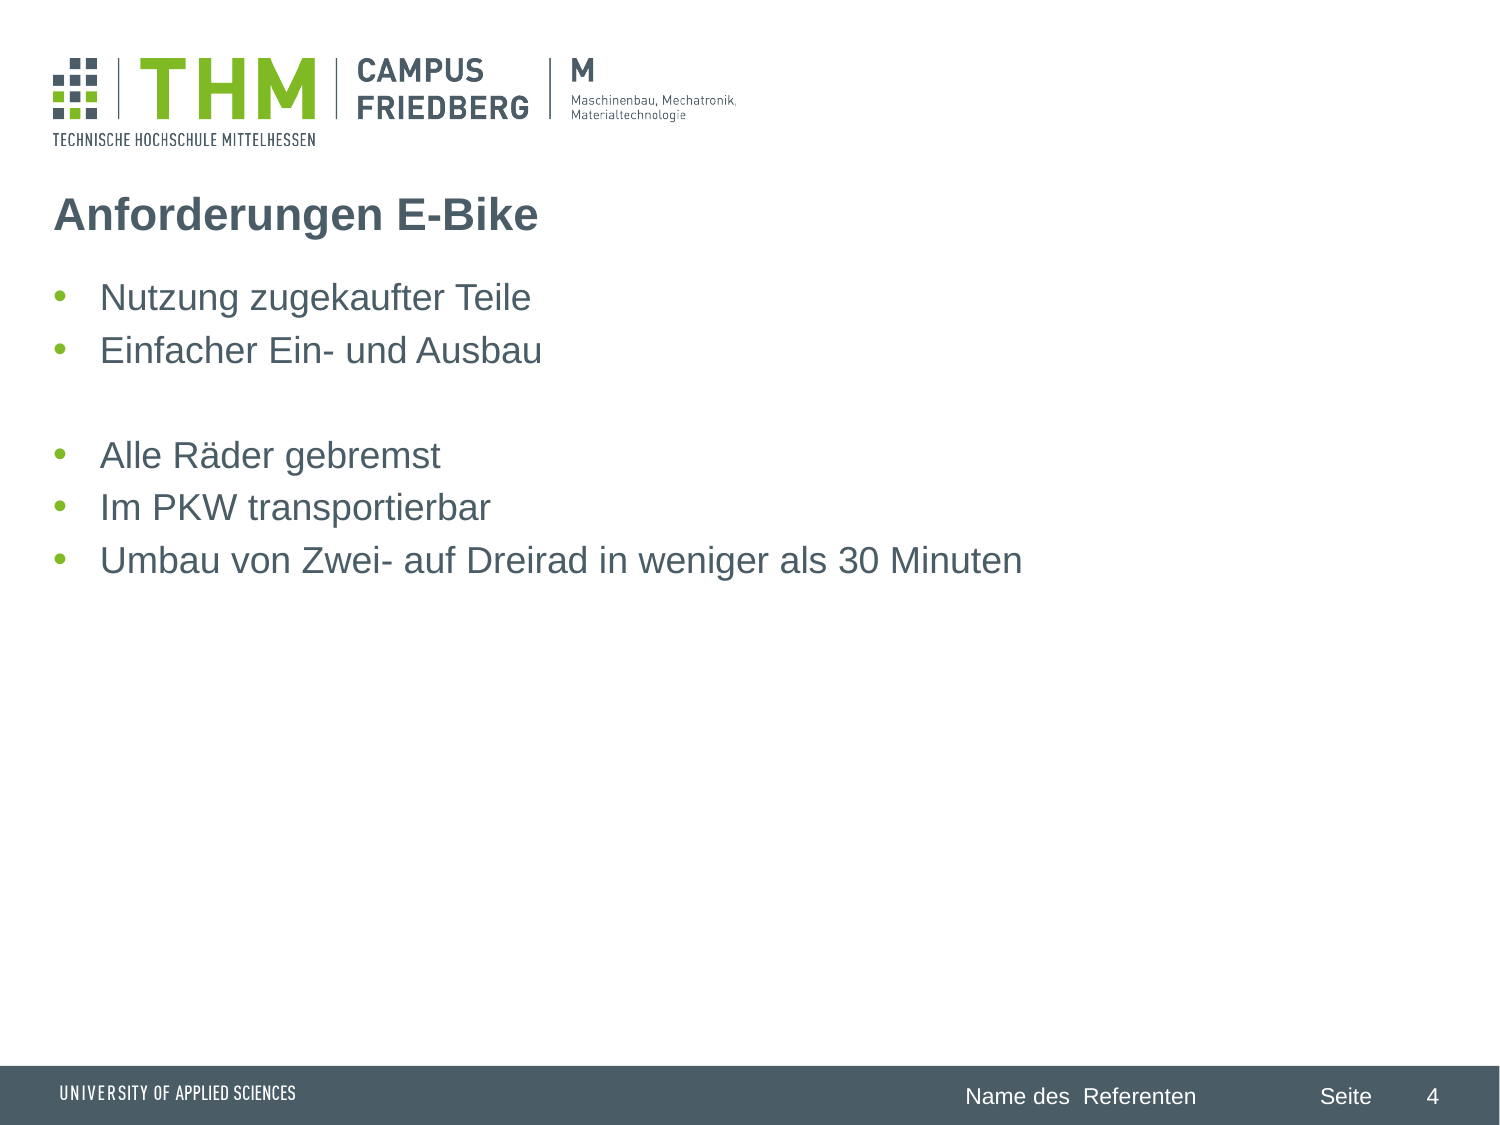

# Anforderungen E-Bike
Nutzung zugekaufter Teile
Einfacher Ein- und Ausbau

Alle Räder gebremst
Im PKW transportierbar
Umbau von Zwei- auf Dreirad in weniger als 30 Minuten

4